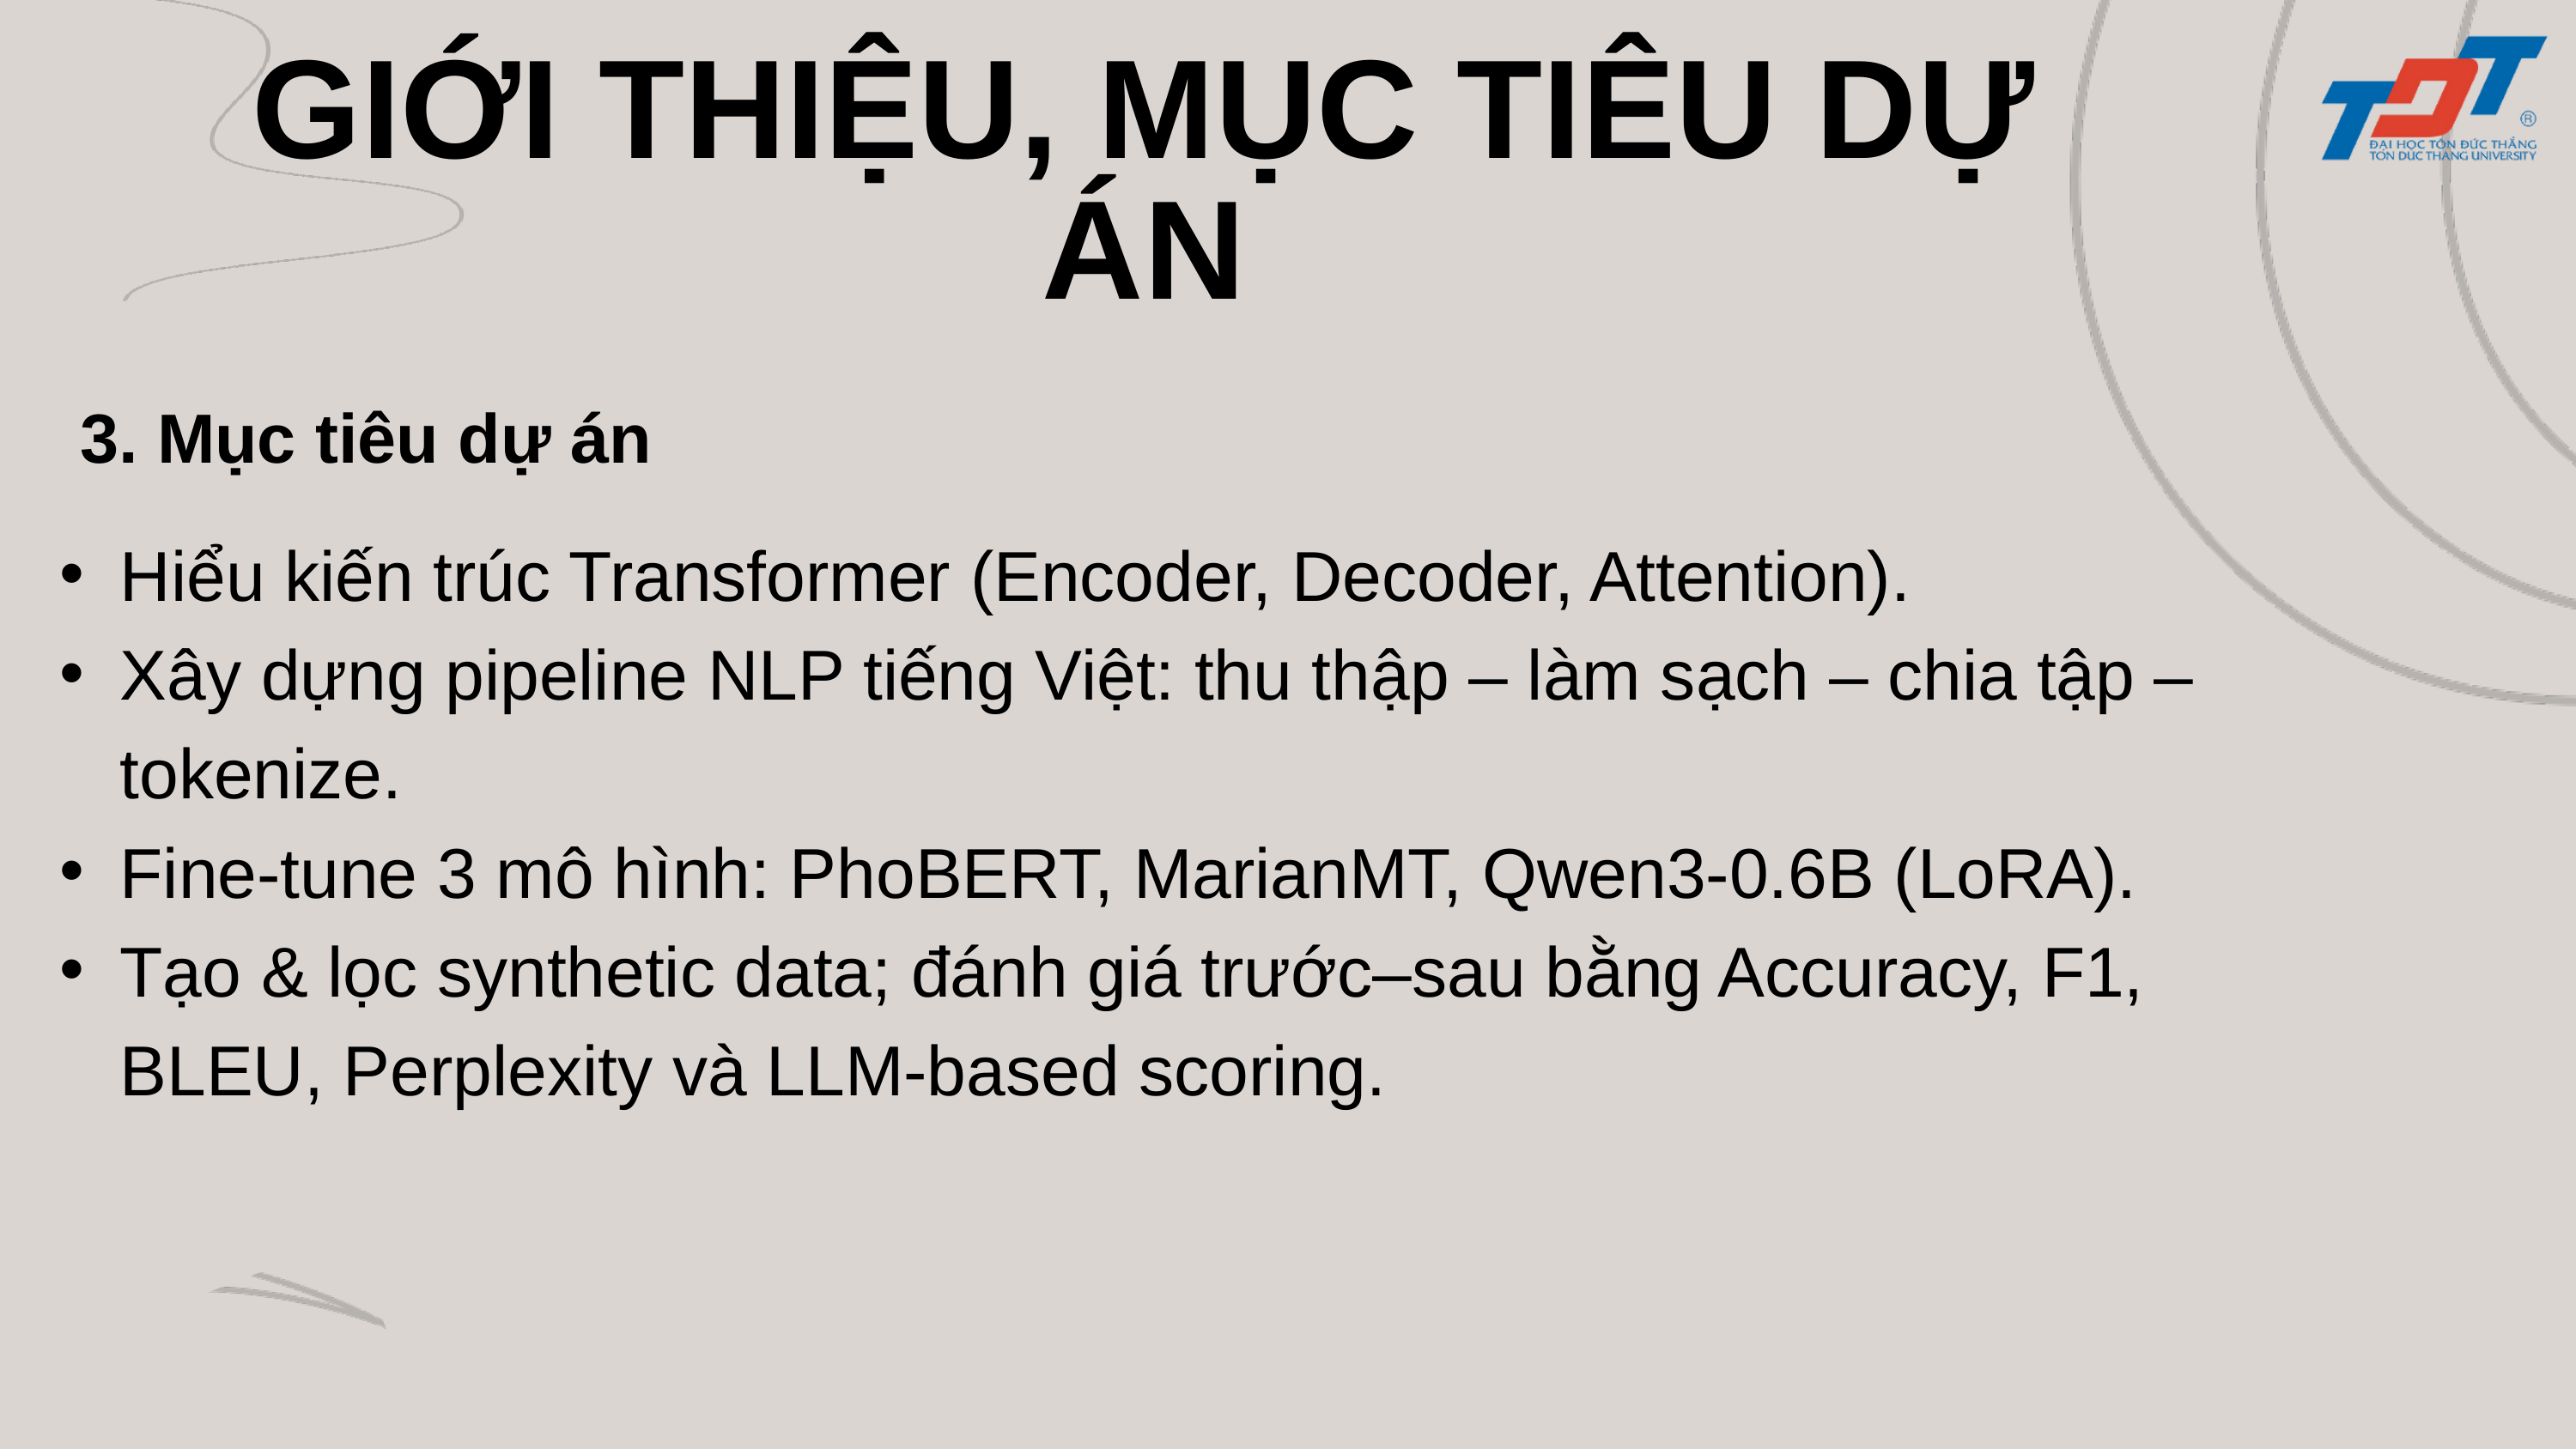

GIỚI THIỆU, MỤC TIÊU DỰ ÁN
3. Mục tiêu dự án
Hiểu kiến trúc Transformer (Encoder, Decoder, Attention).
Xây dựng pipeline NLP tiếng Việt: thu thập – làm sạch – chia tập – tokenize.
Fine-tune 3 mô hình: PhoBERT, MarianMT, Qwen3-0.6B (LoRA).
Tạo & lọc synthetic data; đánh giá trước–sau bằng Accuracy, F1, BLEU, Perplexity và LLM-based scoring.